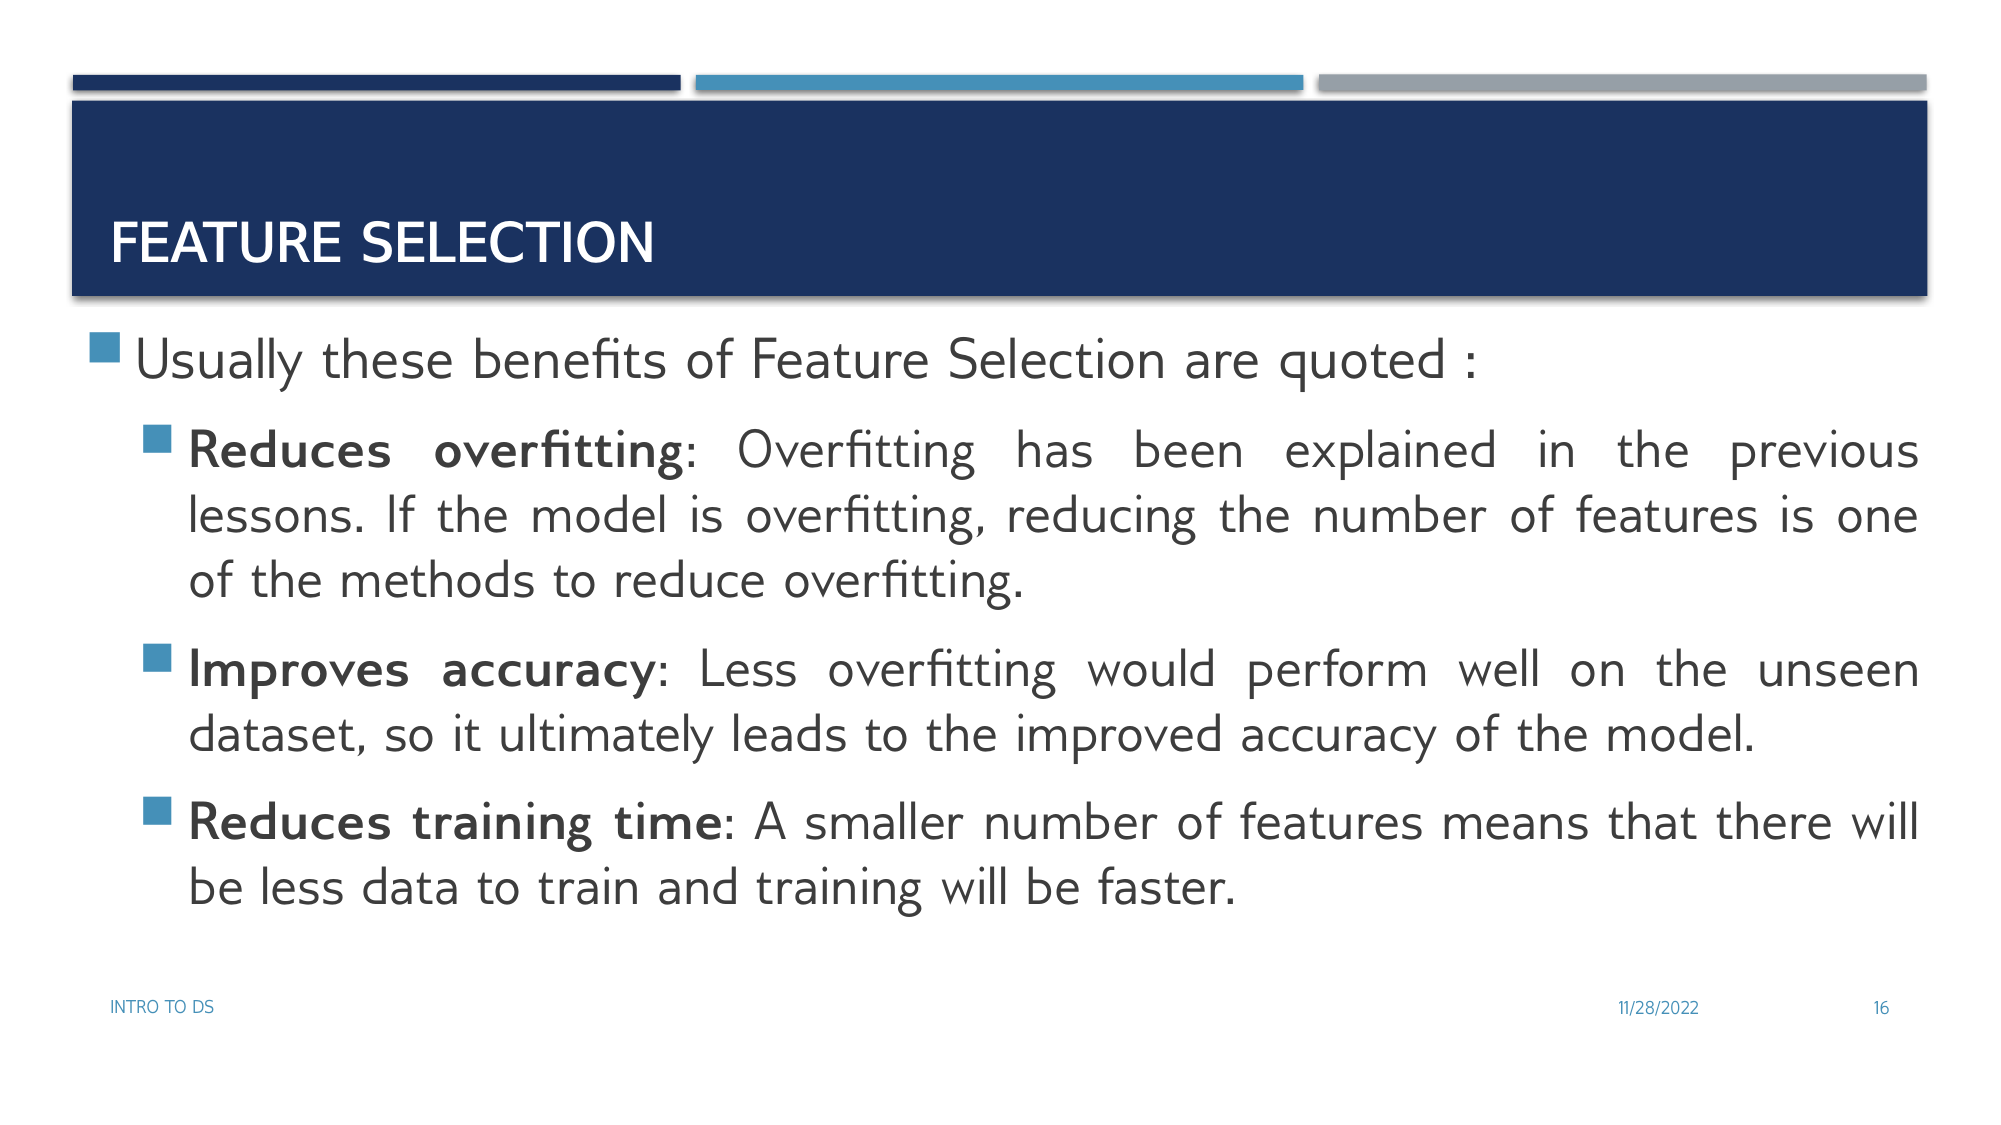

# Feature Selection
Usually these benefits of Feature Selection are quoted :
Reduces overfitting: Overfitting has been explained in the previous lessons. If the model is overfitting, reducing the number of features is one of the methods to reduce overfitting.
Improves accuracy: Less overfitting would perform well on the unseen dataset, so it ultimately leads to the improved accuracy of the model.
Reduces training time: A smaller number of features means that there will be less data to train and training will be faster.

Intro to DS
11/28/2022
16